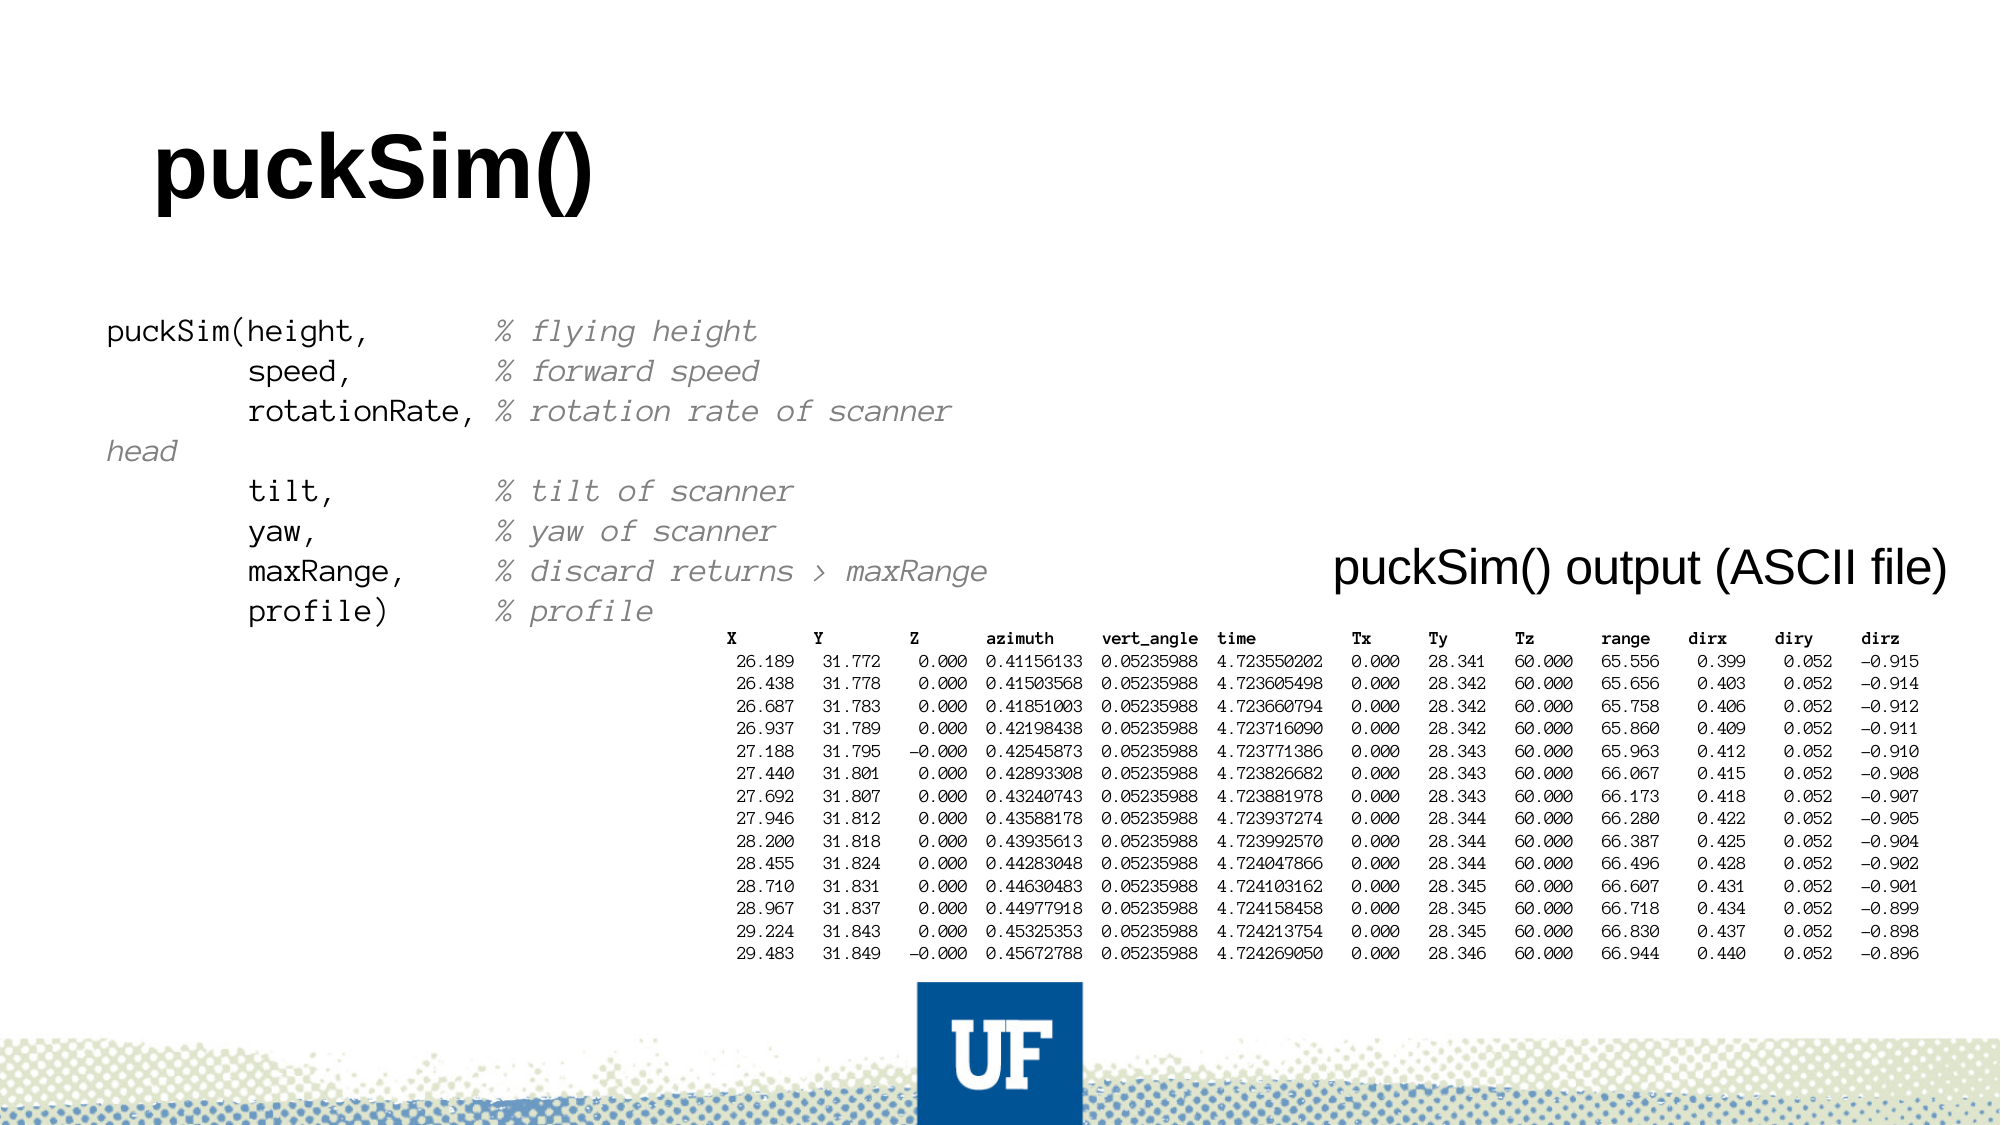

# puckSim()
puckSim(height,       % flying height
        speed,        % forward speed
        rotationRate, % rotation rate of scanner head
        tilt,         % tilt of scanner
        yaw,          % yaw of scanner
        maxRange,     % discard returns > maxRange
        profile)      % profile
puckSim() output (ASCII file)

 X        Y         Z       azimuth     vert_angle  time          Tx      Ty       Tz       range    dirx     diry     dirz
  26.189   31.772    0.000  0.41156133  0.05235988  4.723550202   0.000   28.341   60.000   65.556    0.399    0.052   -0.915
  26.438   31.778    0.000  0.41503568  0.05235988  4.723605498   0.000   28.342   60.000   65.656    0.403    0.052   -0.914
  26.687   31.783    0.000  0.41851003  0.05235988  4.723660794   0.000   28.342   60.000   65.758    0.406    0.052   -0.912
  26.937   31.789    0.000  0.42198438  0.05235988  4.723716090   0.000   28.342   60.000   65.860    0.409    0.052   -0.911
  27.188   31.795   -0.000  0.42545873  0.05235988  4.723771386   0.000   28.343   60.000   65.963    0.412    0.052   -0.910
  27.440   31.801    0.000  0.42893308  0.05235988  4.723826682   0.000   28.343   60.000   66.067    0.415    0.052   -0.908
  27.692   31.807    0.000  0.43240743  0.05235988  4.723881978   0.000   28.343   60.000   66.173    0.418    0.052   -0.907
  27.946   31.812    0.000  0.43588178  0.05235988  4.723937274   0.000   28.344   60.000   66.280    0.422    0.052   -0.905
  28.200   31.818    0.000  0.43935613  0.05235988  4.723992570   0.000   28.344   60.000   66.387    0.425    0.052   -0.904
  28.455   31.824    0.000  0.44283048  0.05235988  4.724047866   0.000   28.344   60.000   66.496    0.428    0.052   -0.902
  28.710   31.831    0.000  0.44630483  0.05235988  4.724103162   0.000   28.345   60.000   66.607    0.431    0.052   -0.901
  28.967   31.837    0.000  0.44977918  0.05235988  4.724158458   0.000   28.345   60.000   66.718    0.434    0.052   -0.899
  29.224   31.843    0.000  0.45325353  0.05235988  4.724213754   0.000   28.345   60.000   66.830    0.437    0.052   -0.898
  29.483   31.849   -0.000  0.45672788  0.05235988  4.724269050   0.000   28.346   60.000   66.944    0.440    0.052   -0.896